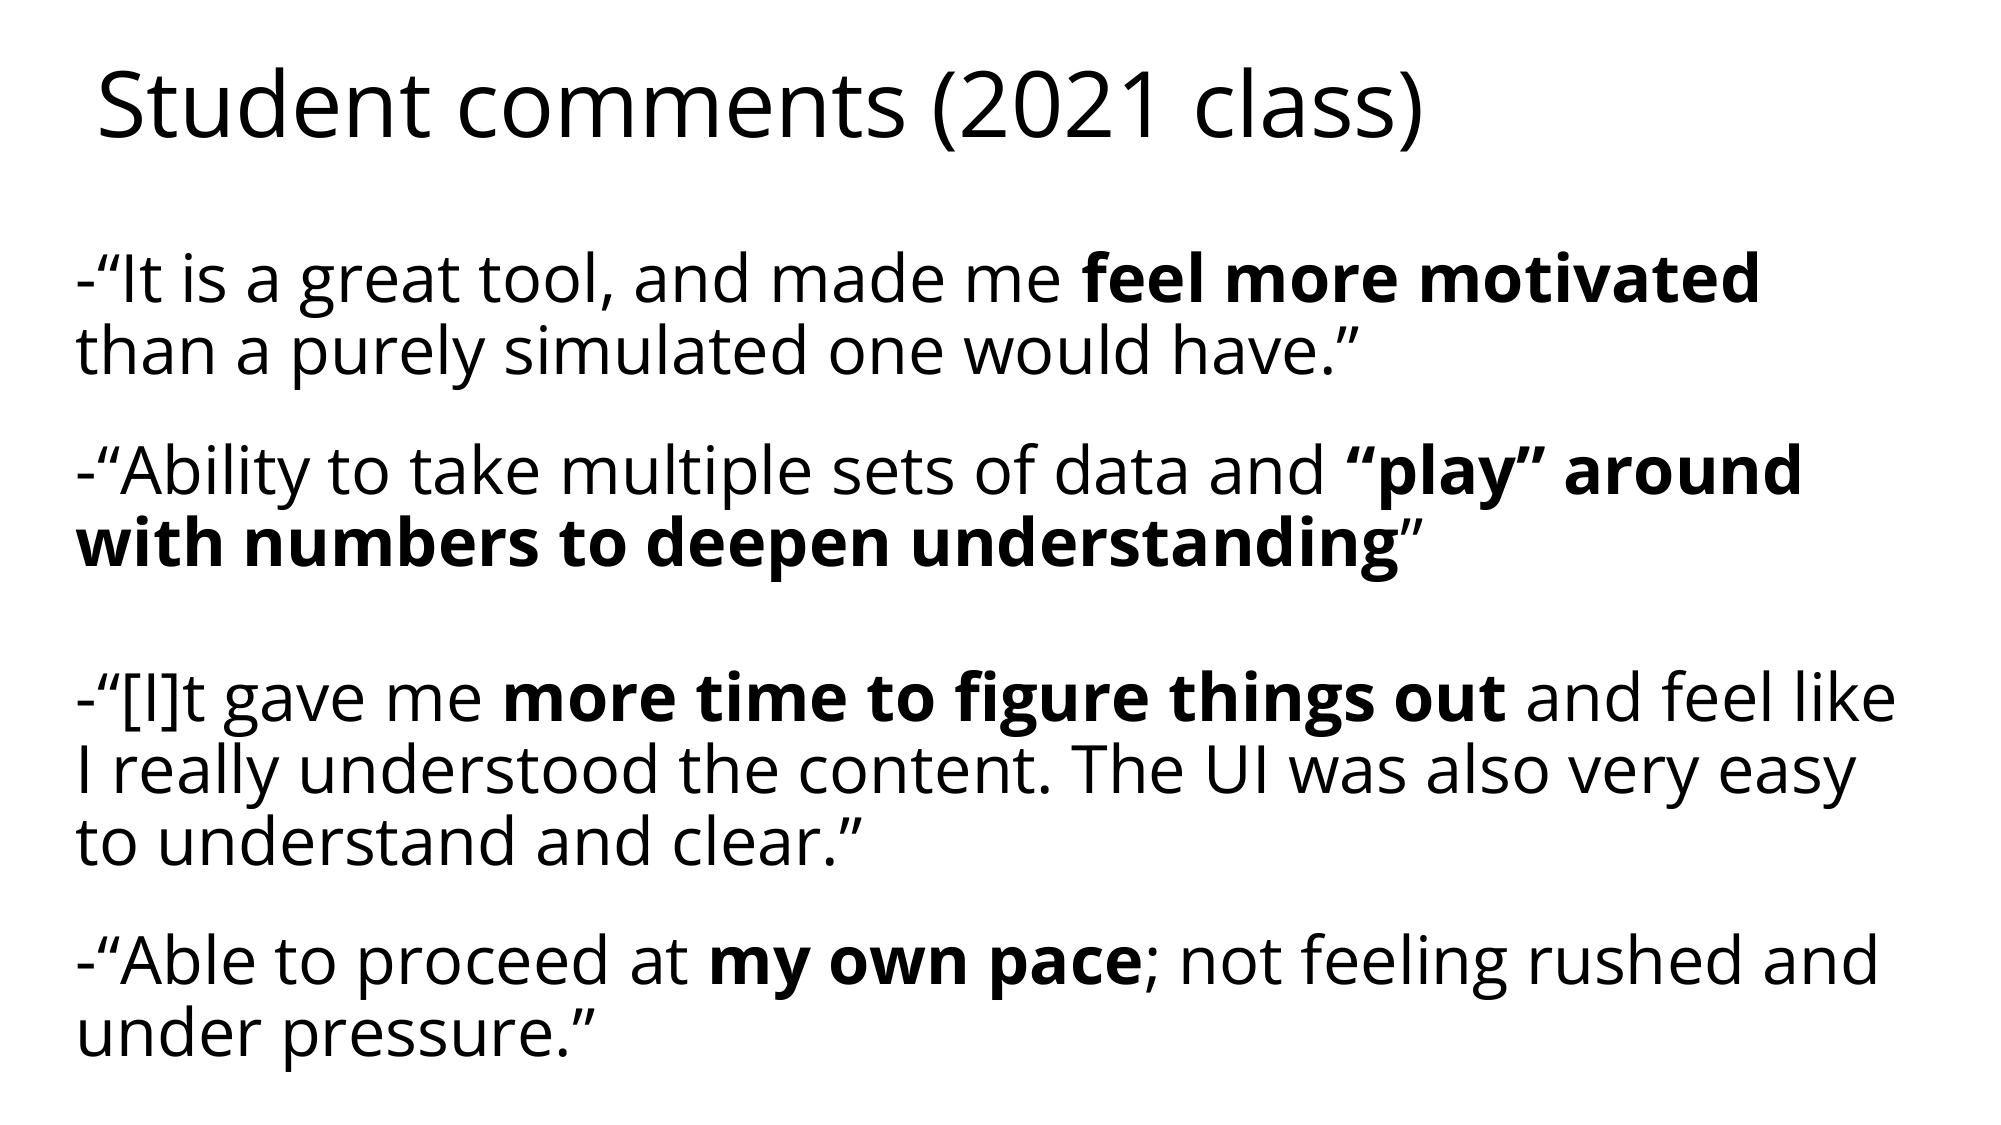

Student comments (2021 class)
-“It is a great tool, and made me feel more motivated than a purely simulated one would have.”
-“Ability to take multiple sets of data and “play” around with numbers to deepen understanding”
-“[I]t gave me more time to figure things out and feel like I really understood the content. The UI was also very easy to understand and clear.”
-“Able to proceed at my own pace; not feeling rushed and under pressure.”